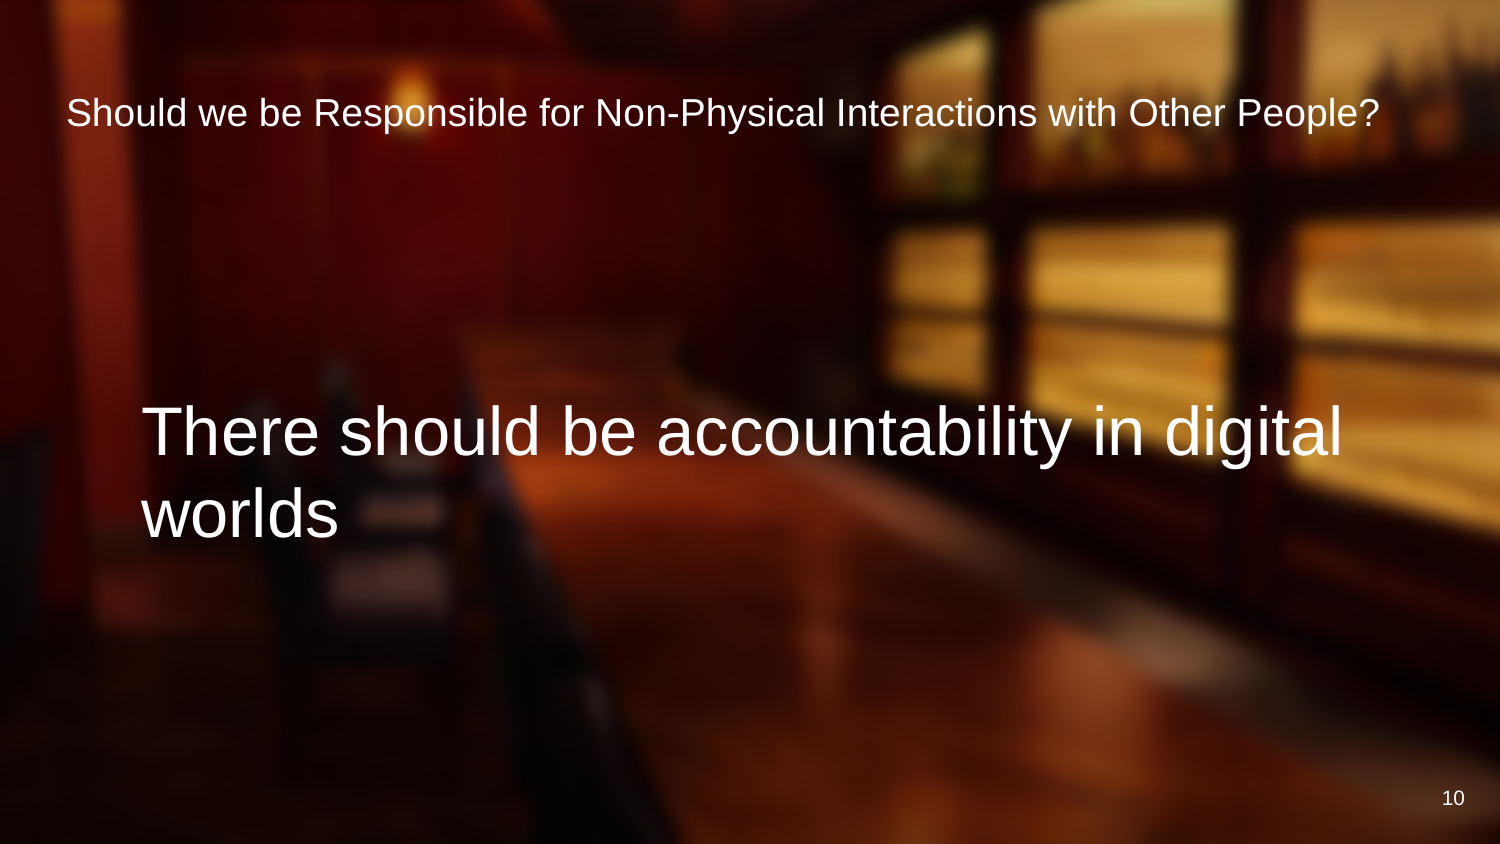

# Should we be Responsible for Non-Physical Interactions with Other People?
There should be accountability in digital worlds
10